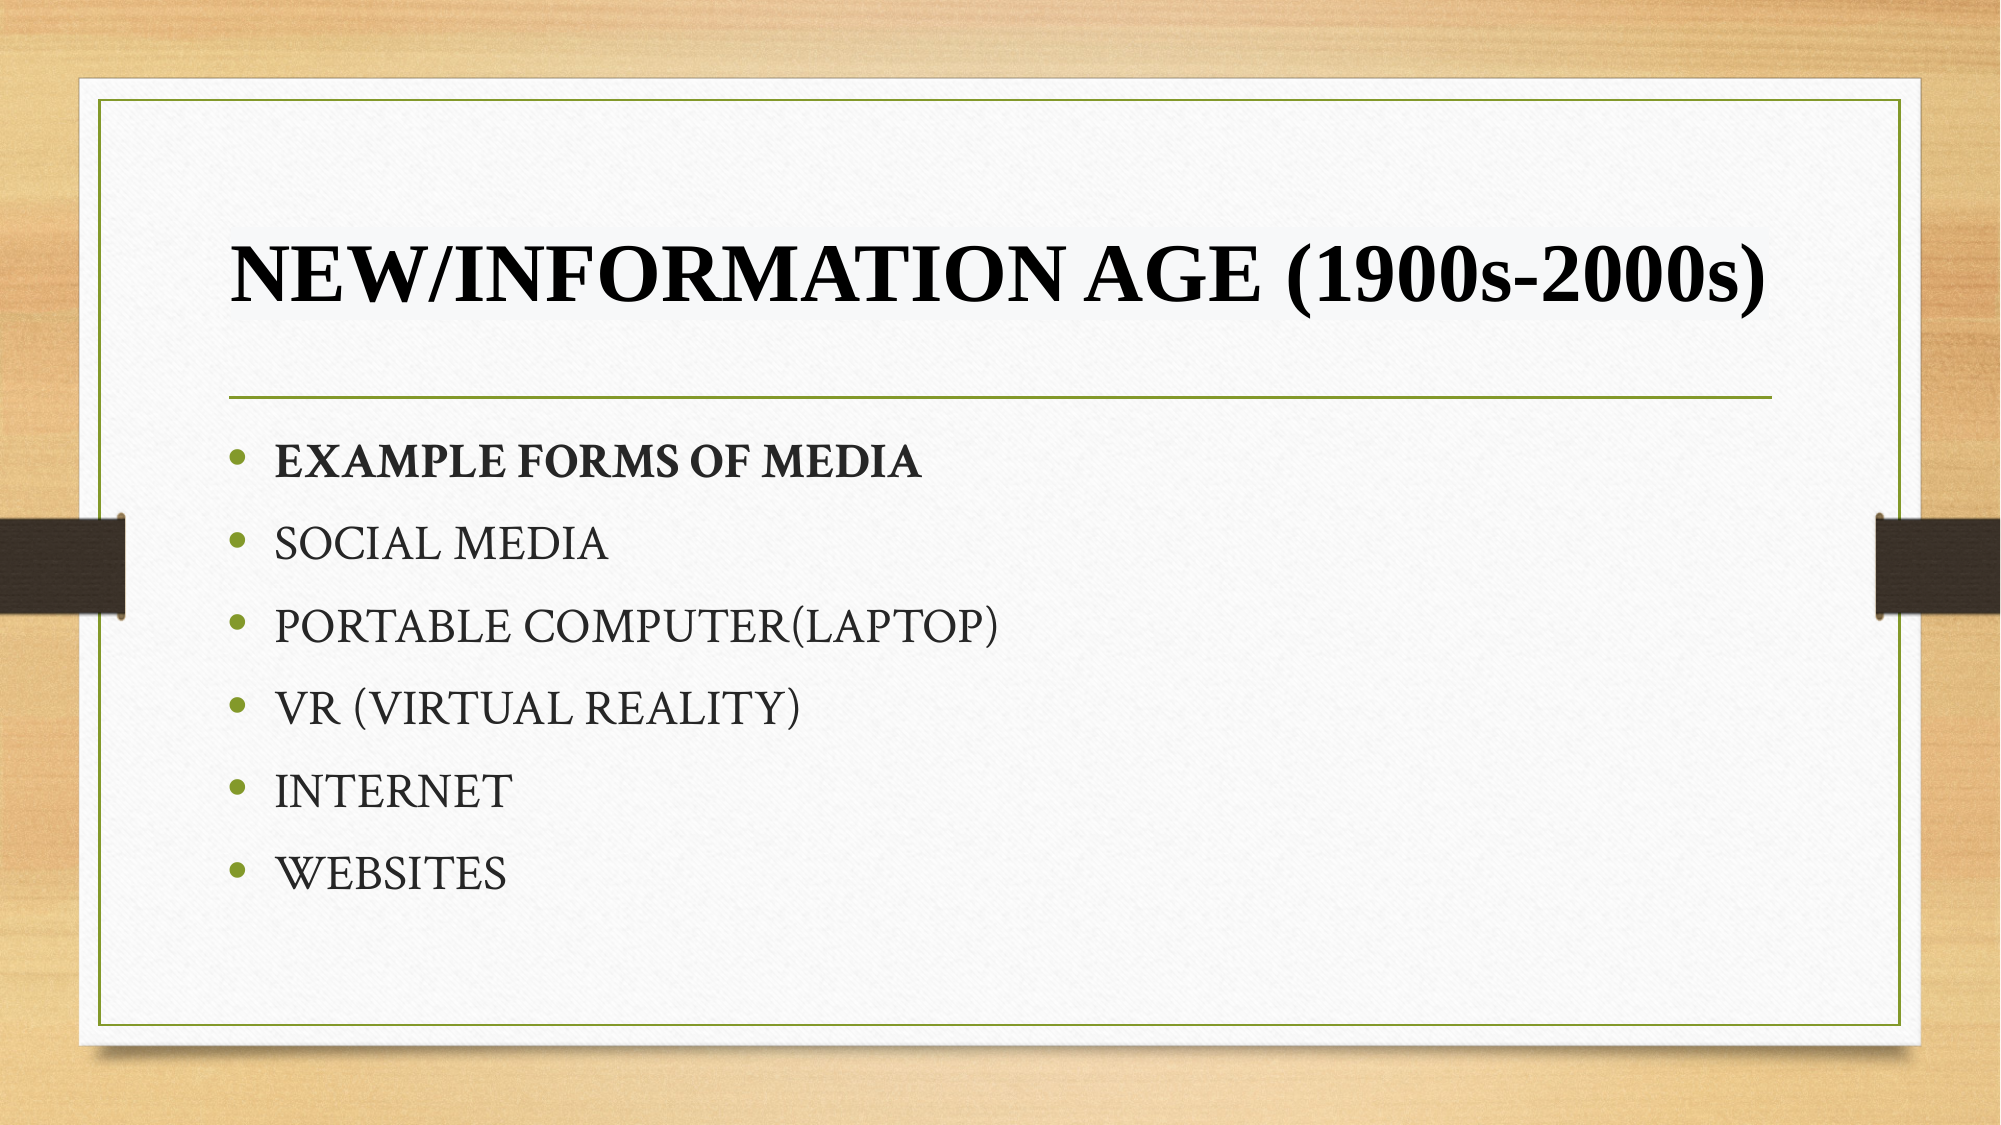

# NEW/INFORMATION AGE (1900s-2000s)
EXAMPLE FORMS OF MEDIA
SOCIAL MEDIA
PORTABLE COMPUTER(LAPTOP)
VR (VIRTUAL REALITY)
INTERNET
WEBSITES